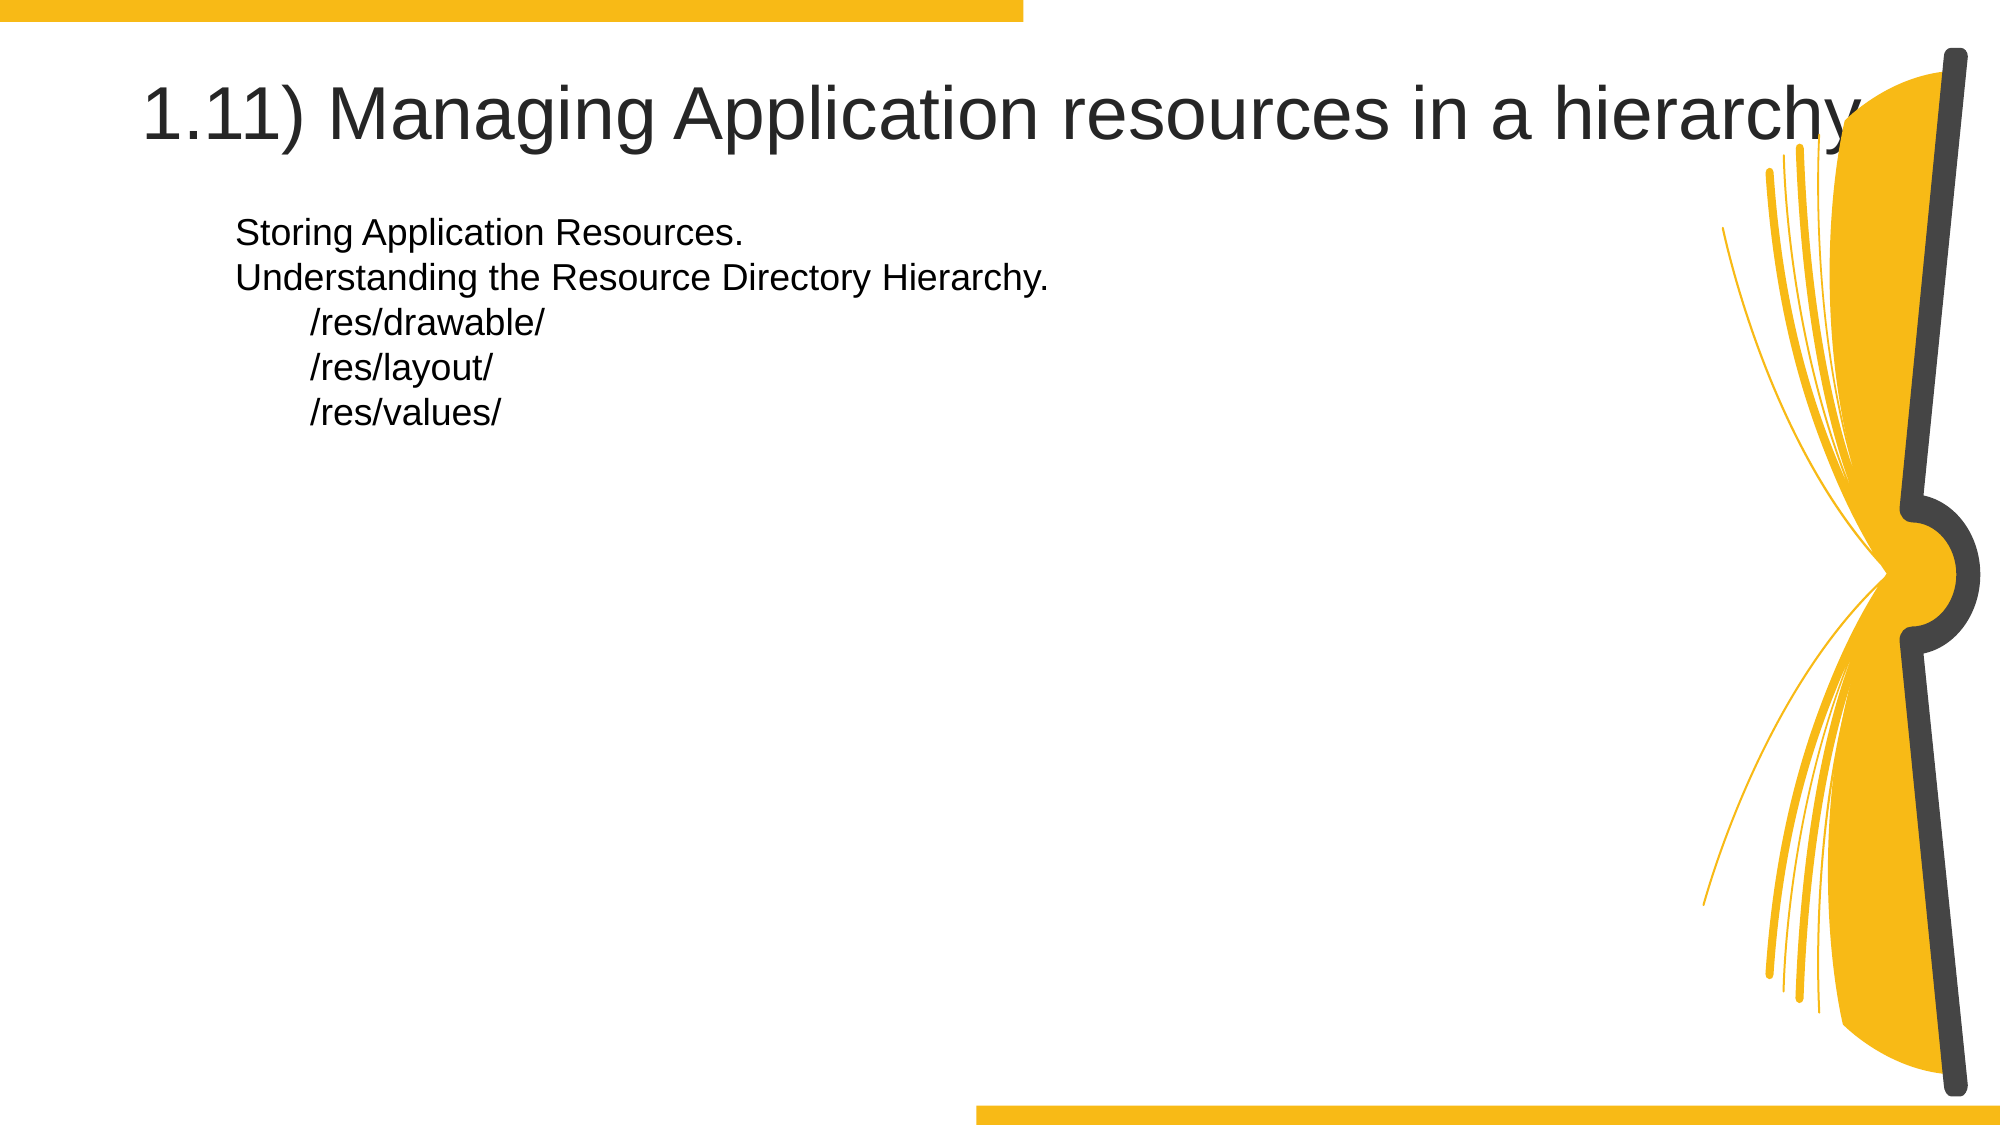

1.11) Managing Application resources in a hierarchy
Storing Application Resources.
Understanding the Resource Directory Hierarchy.
/res/drawable/
/res/layout/
/res/values/